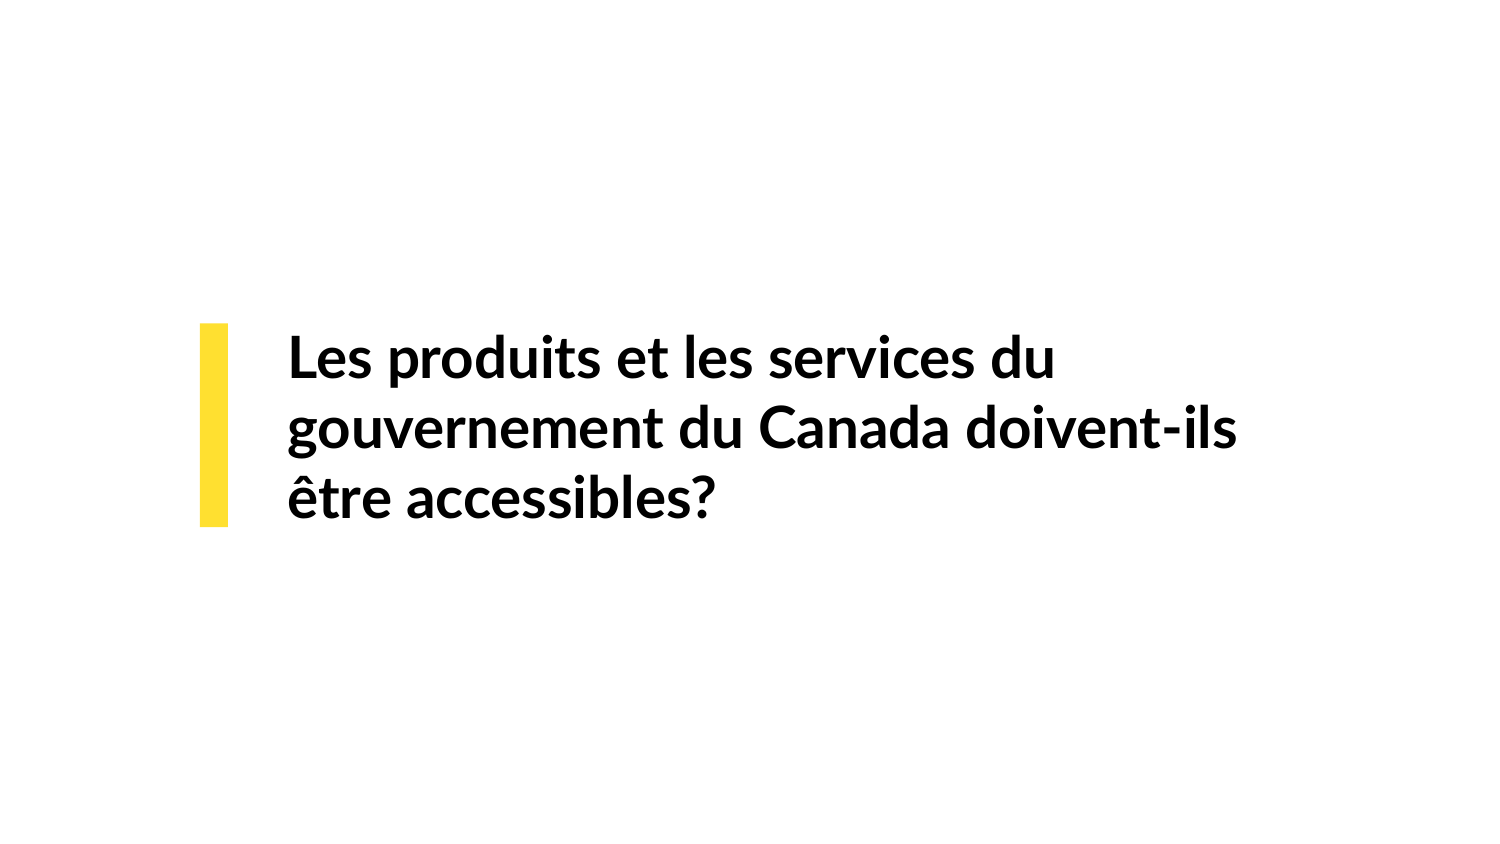

# Les produits et les services du gouvernement du Canada doivent-ils être accessibles?